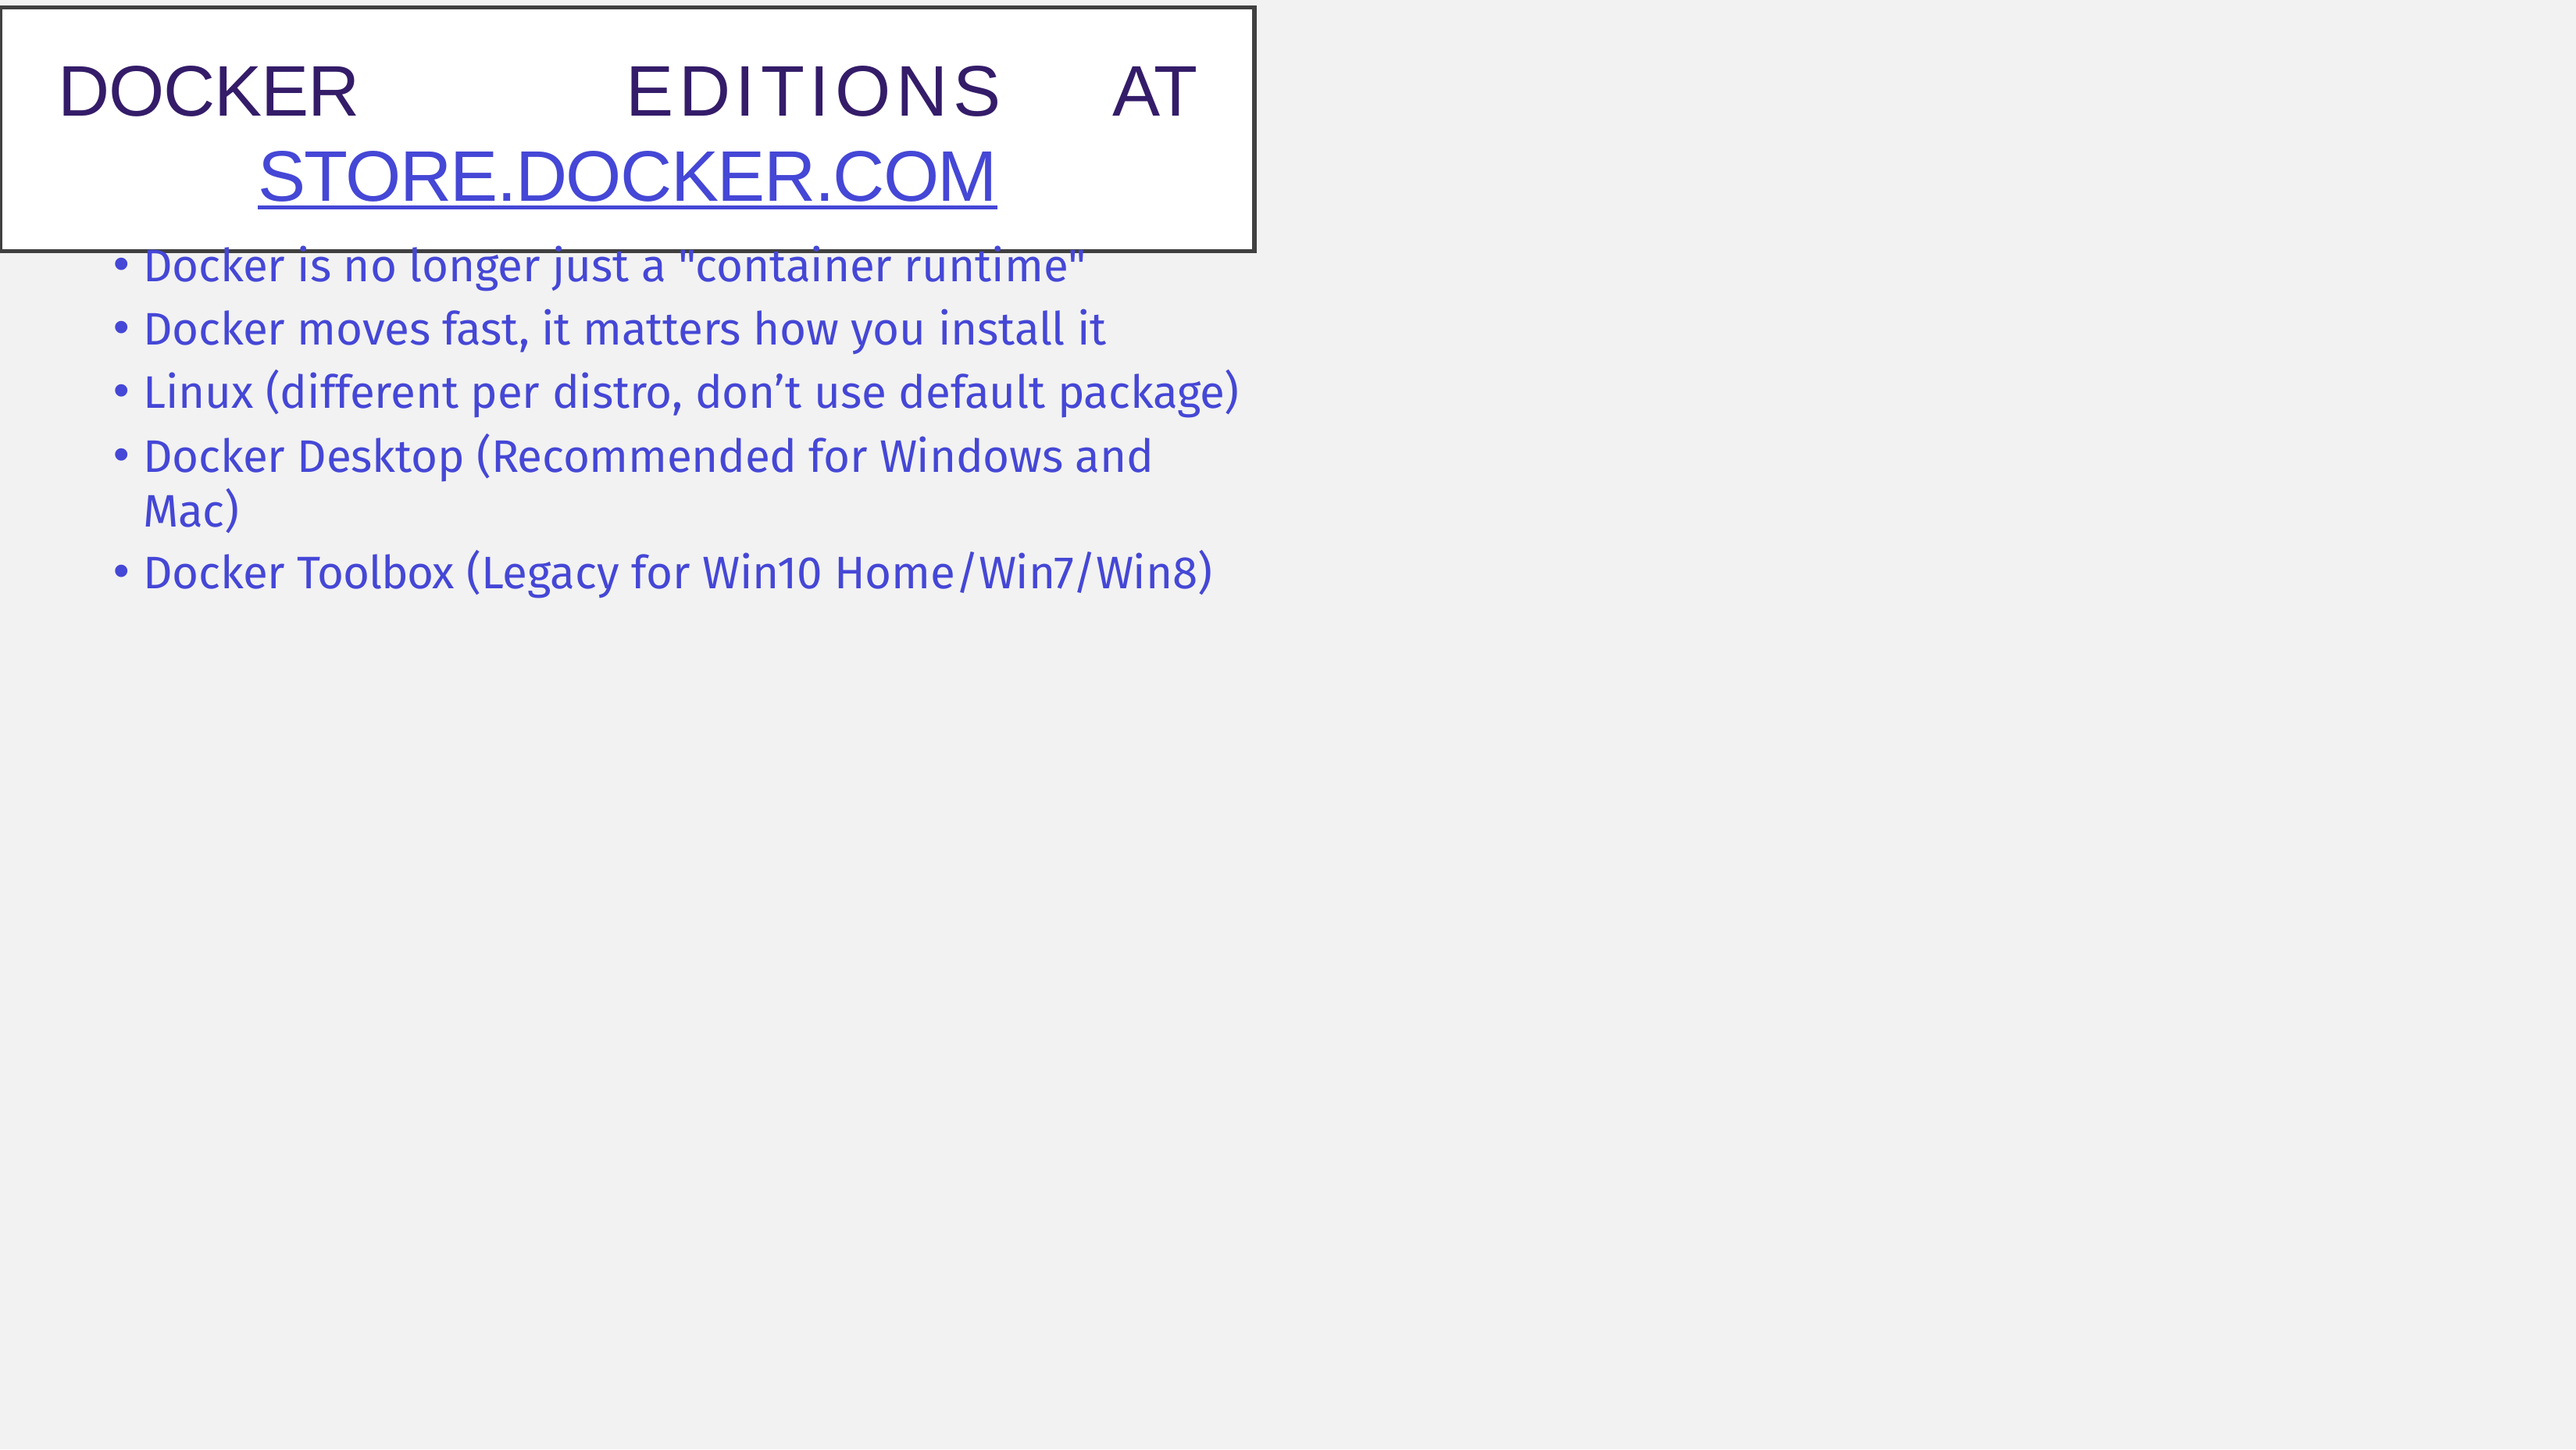

Docker	Editions	at store.docker.com
Docker is no longer just a "container runtime"
Docker moves fast, it matters how you install it
Linux (different per distro, don’t use default package)
Docker Desktop (Recommended for Windows and Mac)
Docker Toolbox (Legacy for Win10 Home/Win7/Win8)